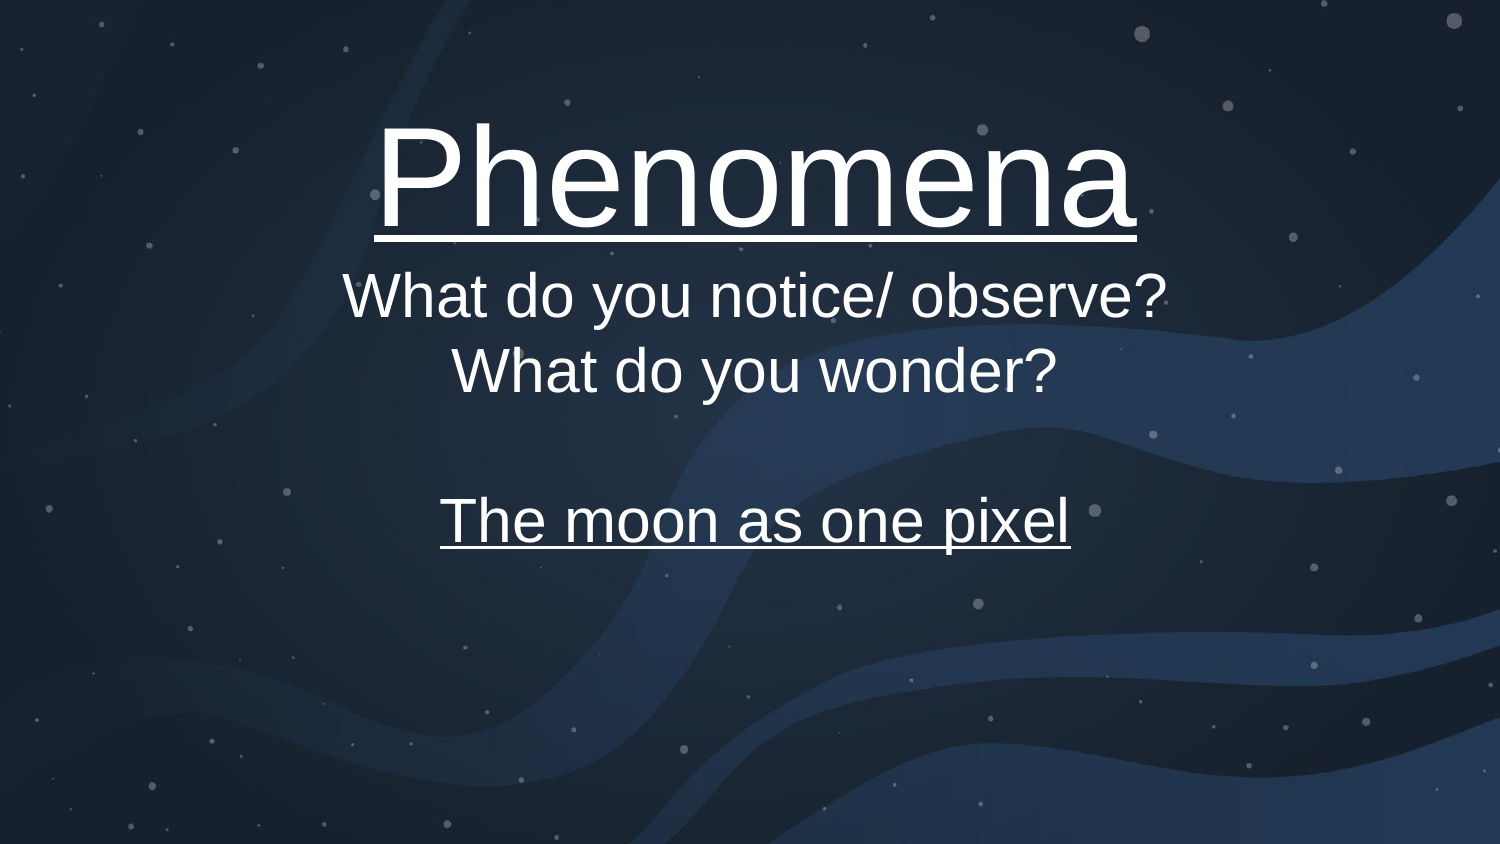

# Phenomena
What do you notice/ observe?
What do you wonder?

The moon as one pixel